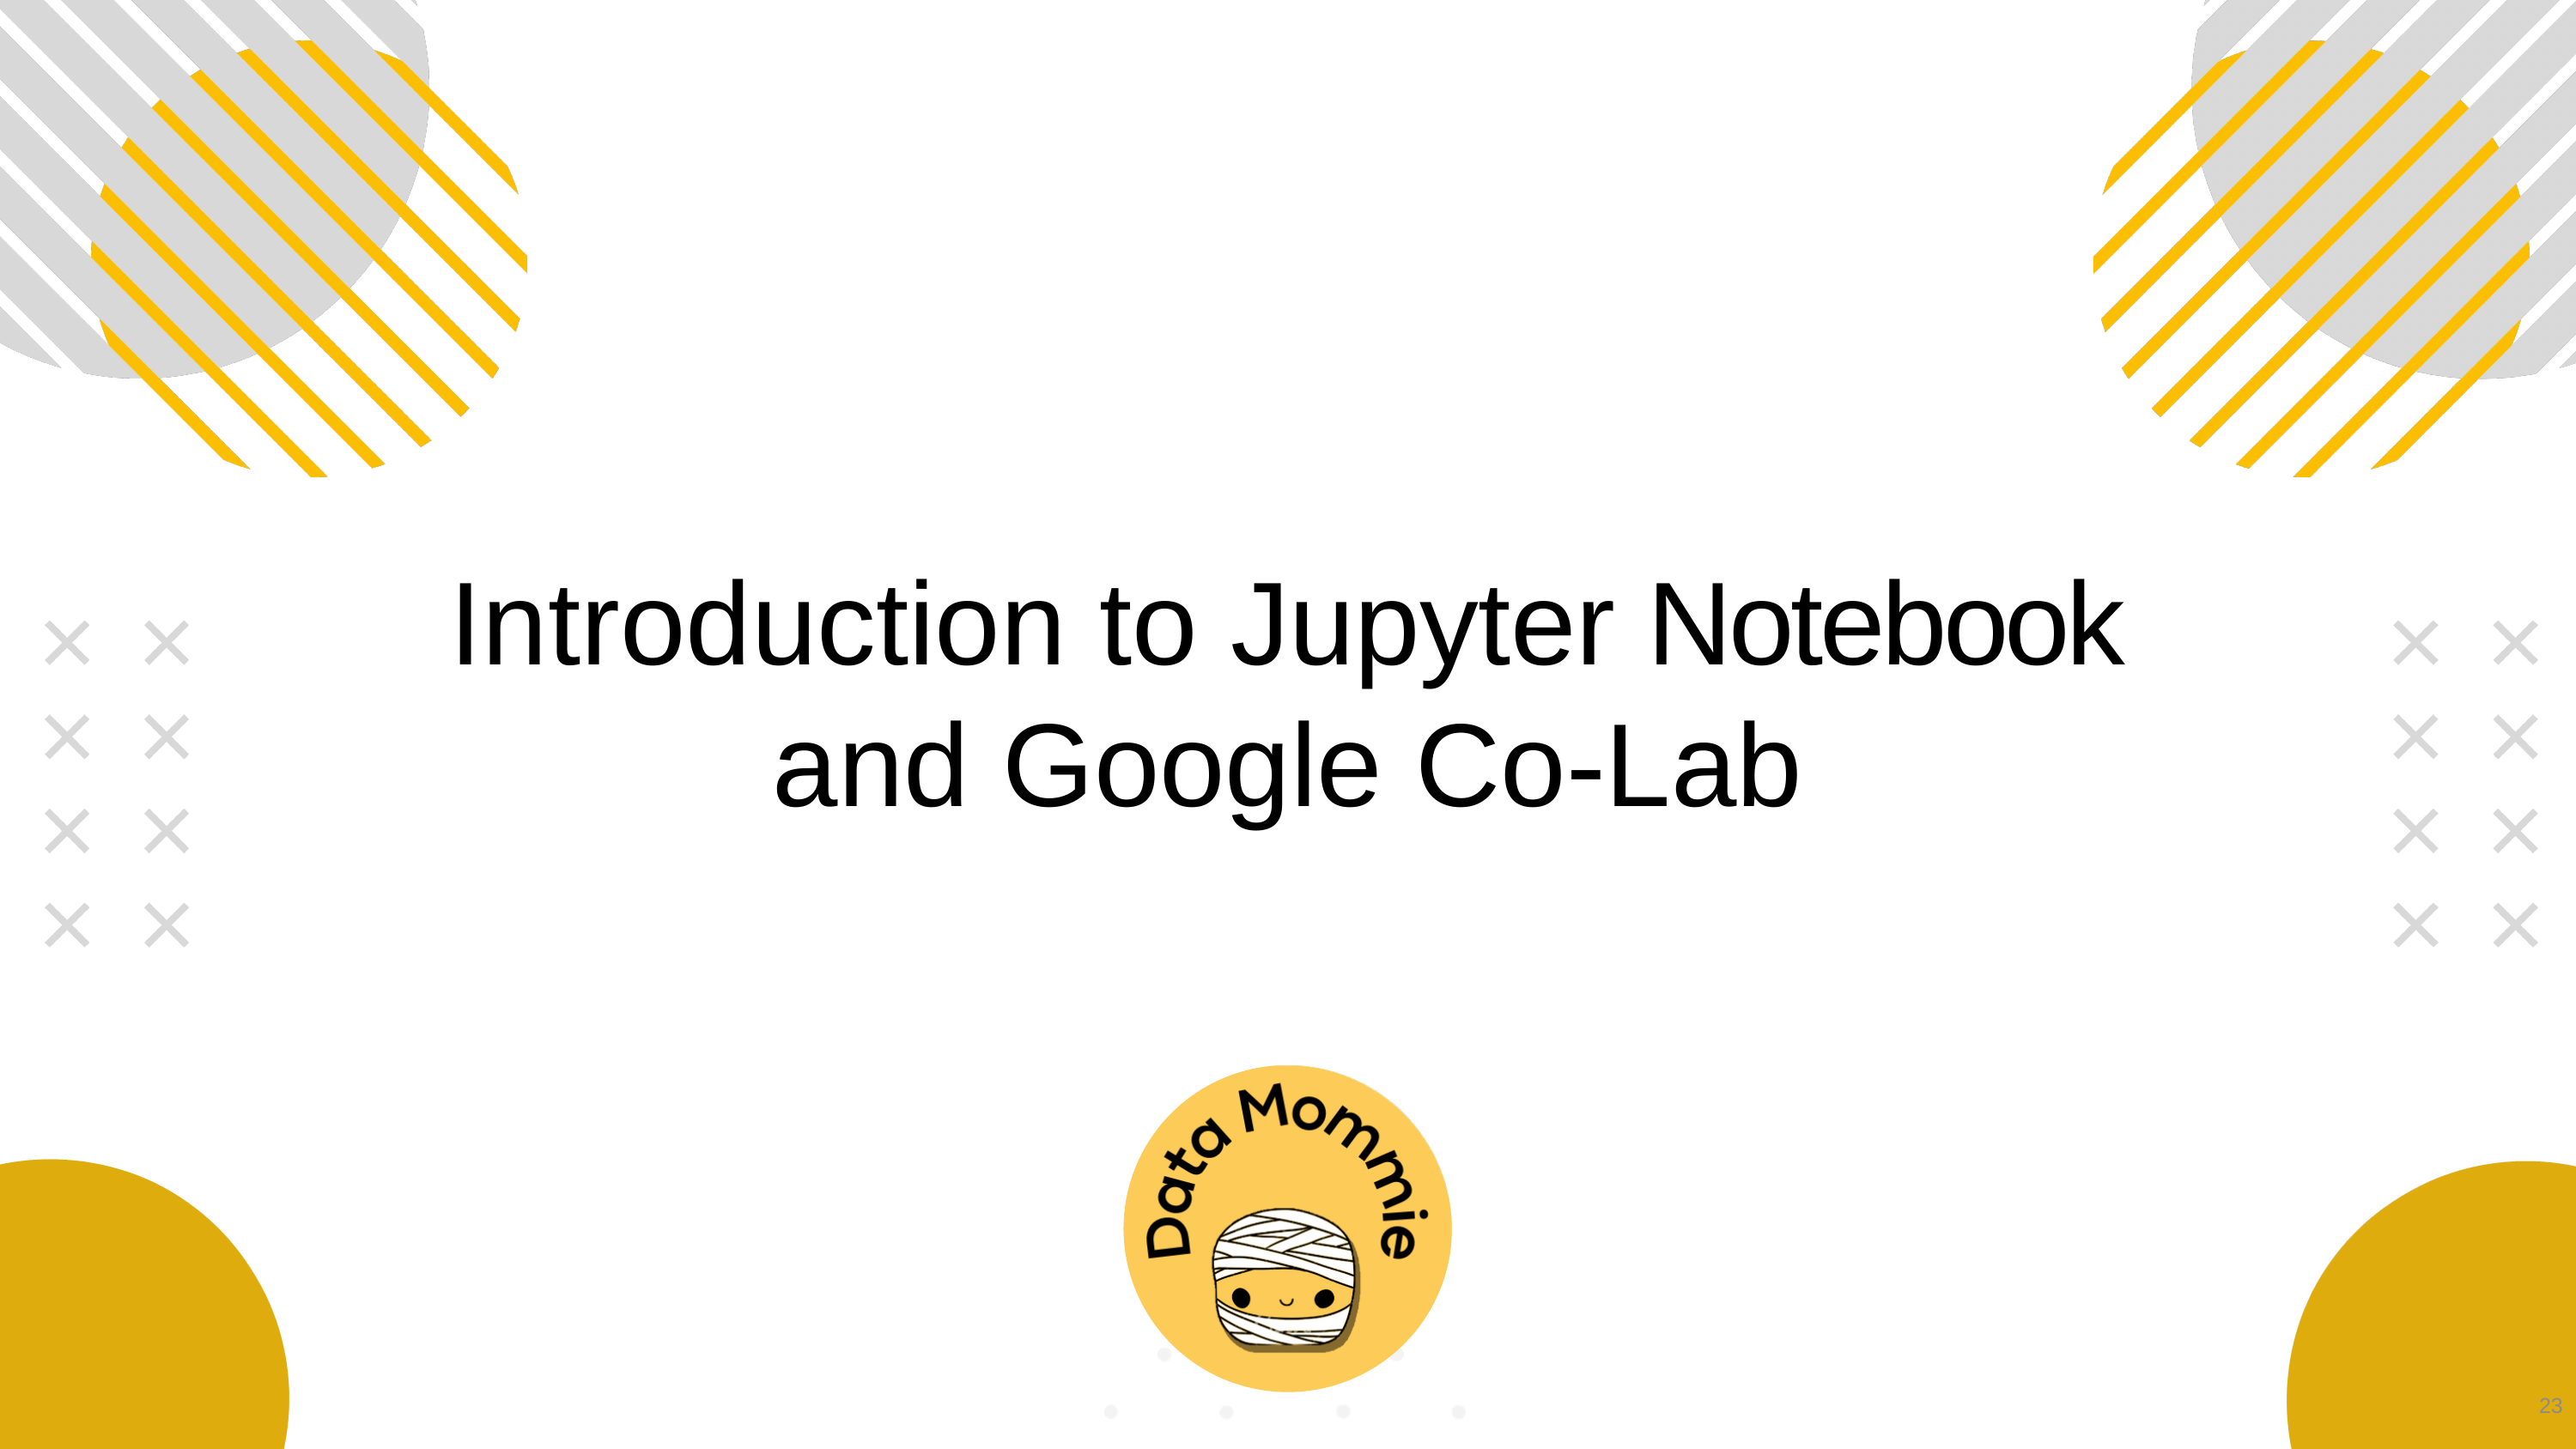

# Introduction to Jupyter Notebook and Google Co-Lab
23